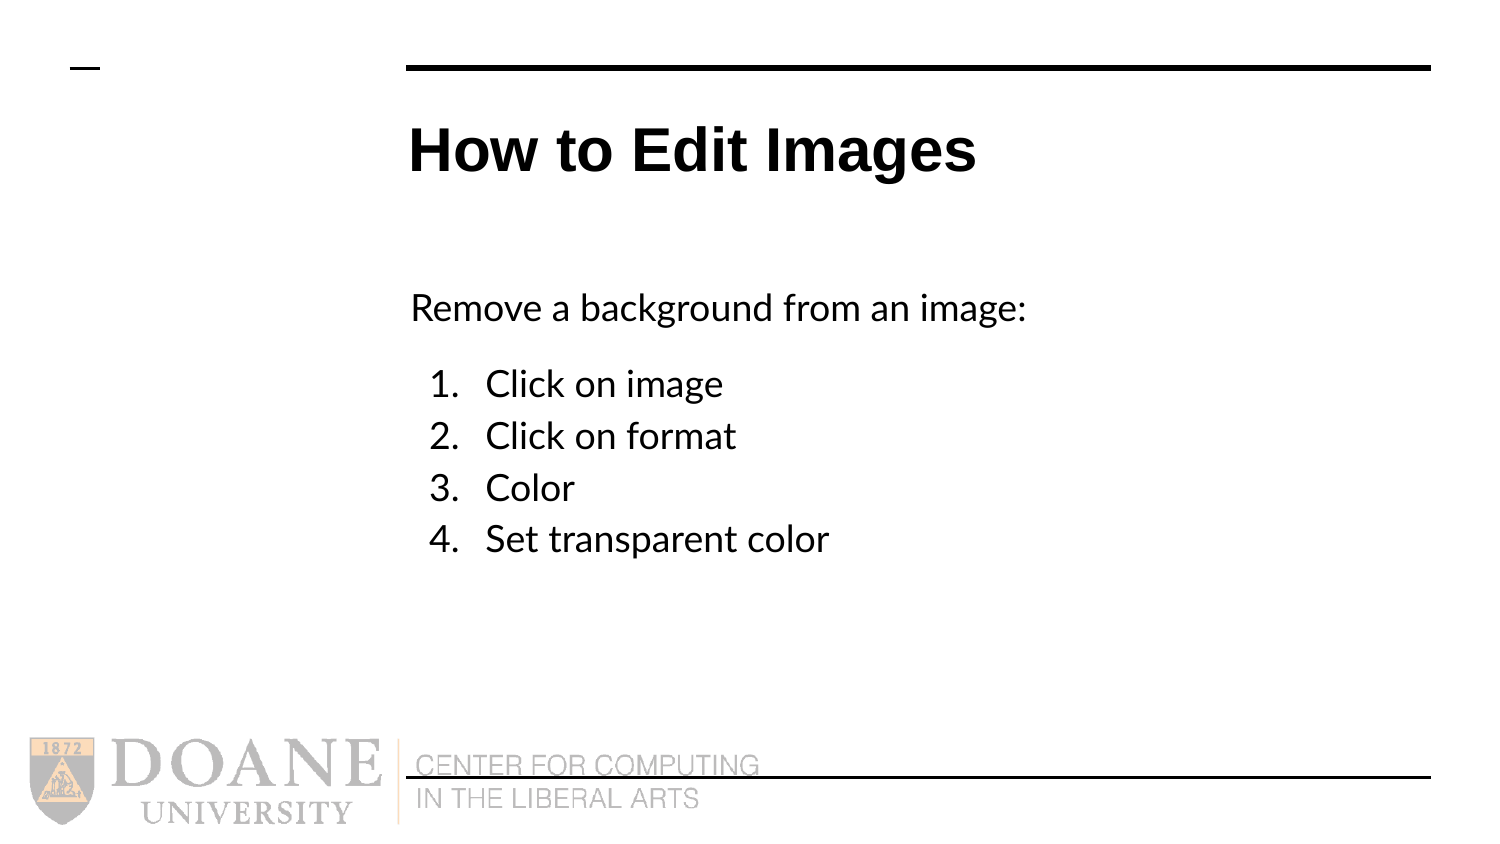

# How to Edit Images
Remove a background from an image:
Click on image
Click on format
Color
Set transparent color